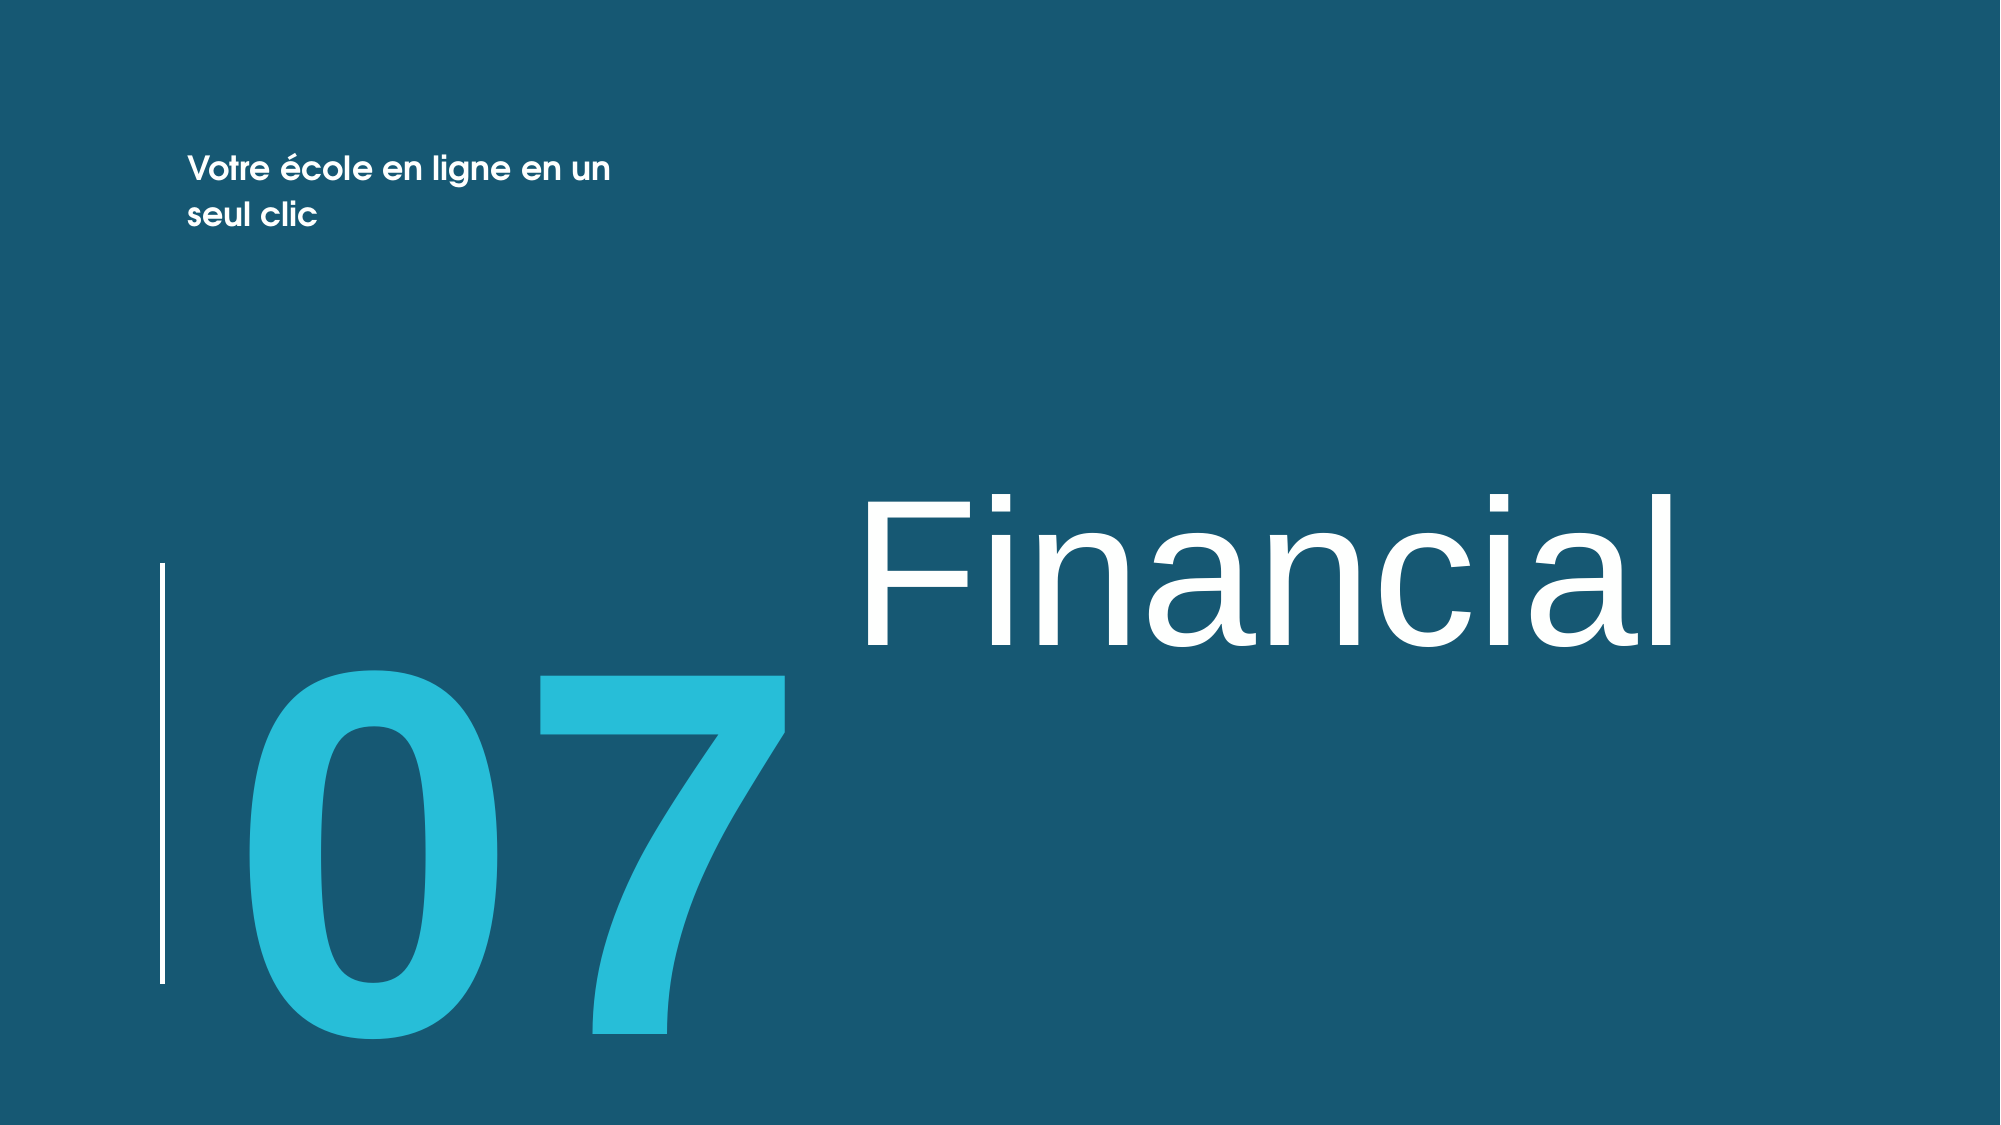

Votre école en ligne en un seul clic
# Financial
07.